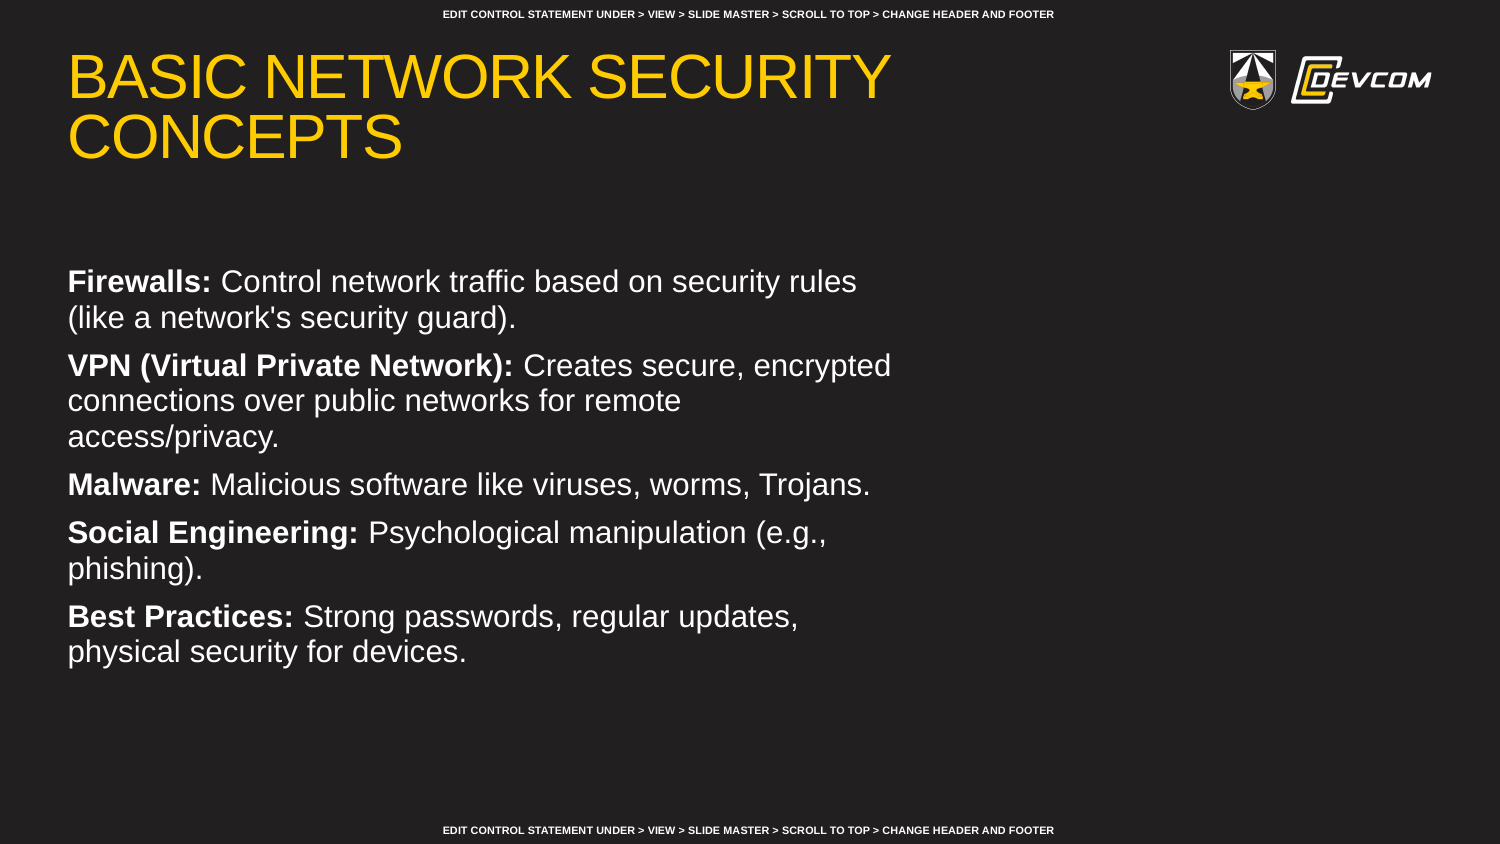

# Basic Network Security Concepts
Firewalls: Control network traffic based on security rules (like a network's security guard).
VPN (Virtual Private Network): Creates secure, encrypted connections over public networks for remote access/privacy.
Malware: Malicious software like viruses, worms, Trojans.
Social Engineering: Psychological manipulation (e.g., phishing).
Best Practices: Strong passwords, regular updates, physical security for devices.